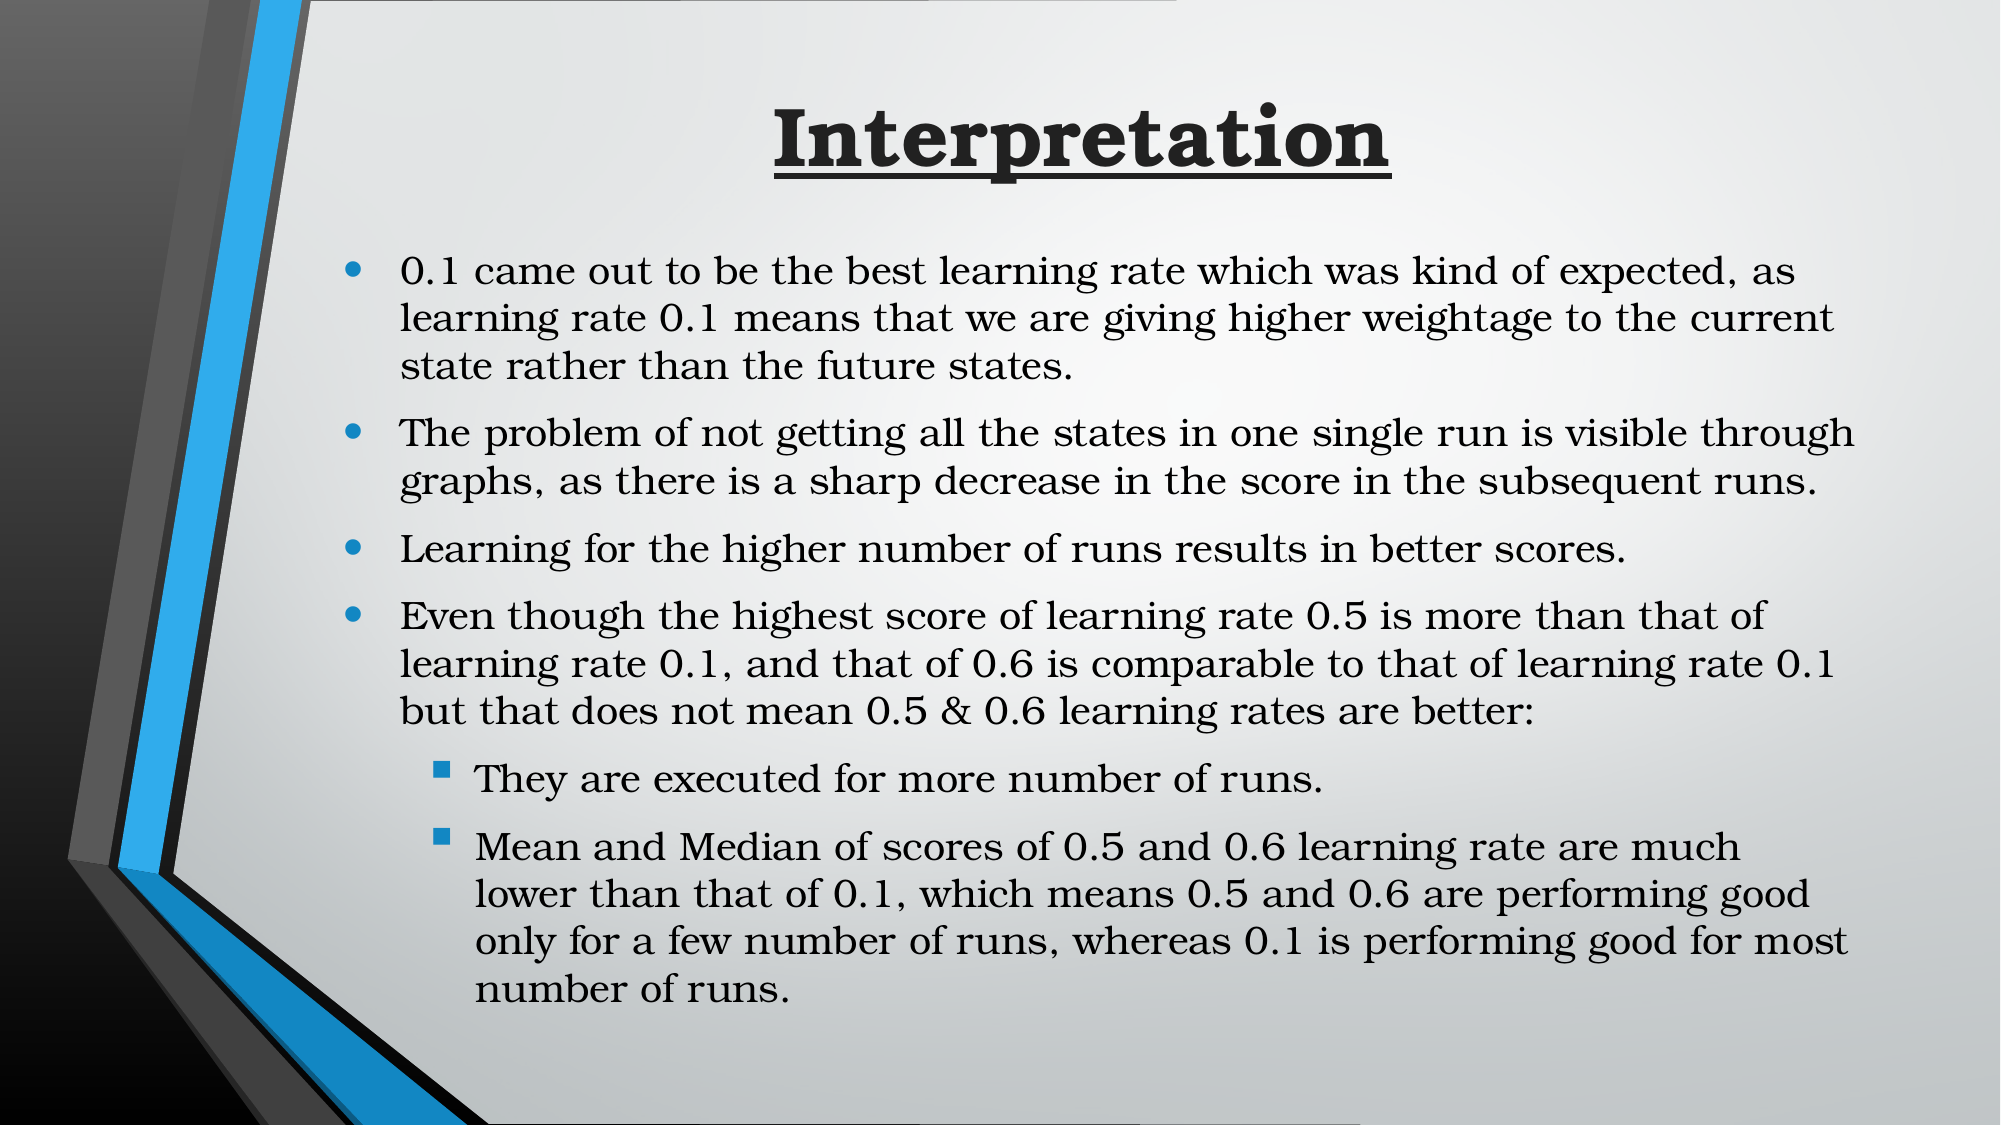

# Interpretation
0.1 came out to be the best learning rate which was kind of expected, as learning rate 0.1 means that we are giving higher weightage to the current state rather than the future states.
The problem of not getting all the states in one single run is visible through graphs, as there is a sharp decrease in the score in the subsequent runs.
Learning for the higher number of runs results in better scores.
Even though the highest score of learning rate 0.5 is more than that of learning rate 0.1, and that of 0.6 is comparable to that of learning rate 0.1 but that does not mean 0.5 & 0.6 learning rates are better:
They are executed for more number of runs.
Mean and Median of scores of 0.5 and 0.6 learning rate are much lower than that of 0.1, which means 0.5 and 0.6 are performing good only for a few number of runs, whereas 0.1 is performing good for most number of runs.